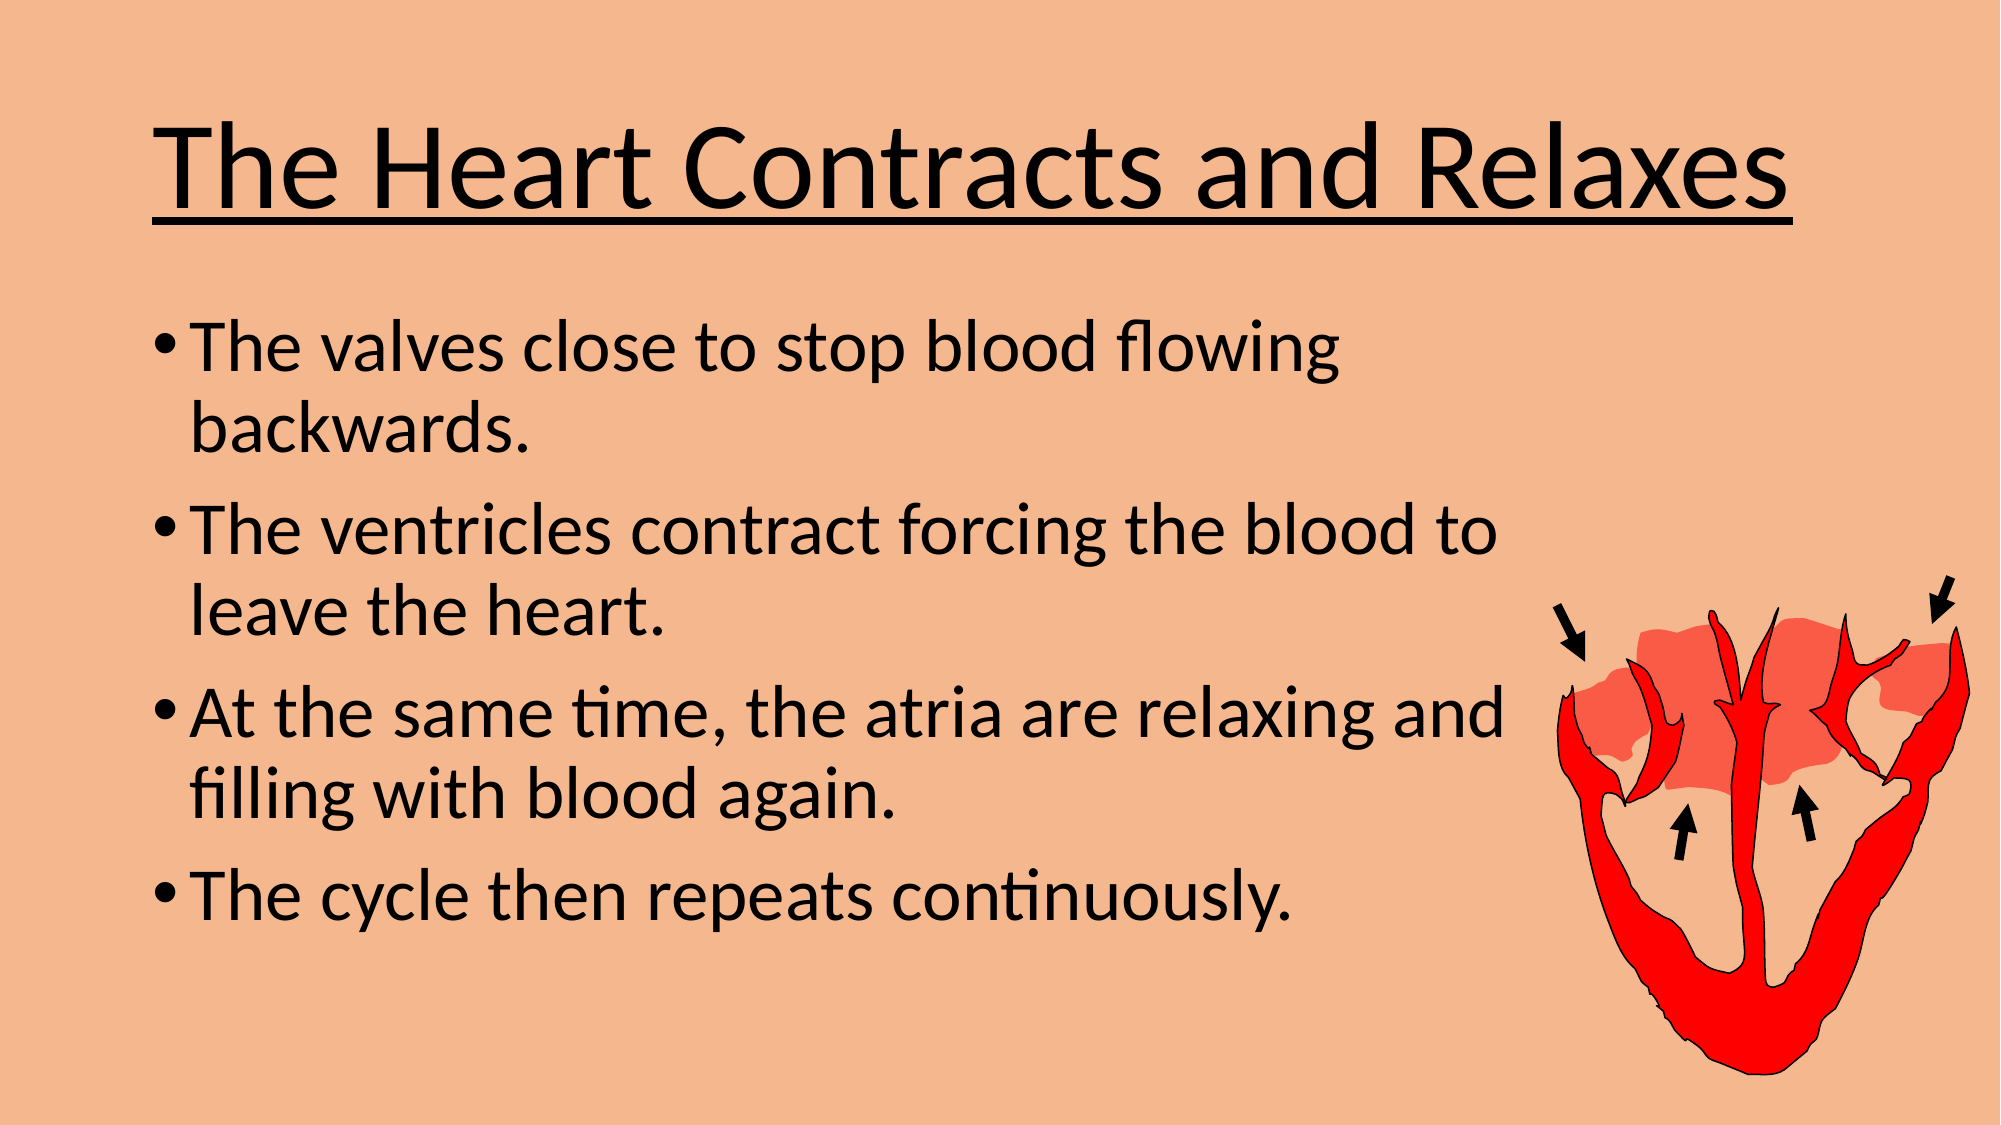

# The Heart Contracts and Relaxes
The valves close to stop blood flowing
backwards.
The ventricles contract forcing the blood to
leave the heart.
At the same time, the atria are relaxing and
filling with blood again.
The cycle then repeats continuously.